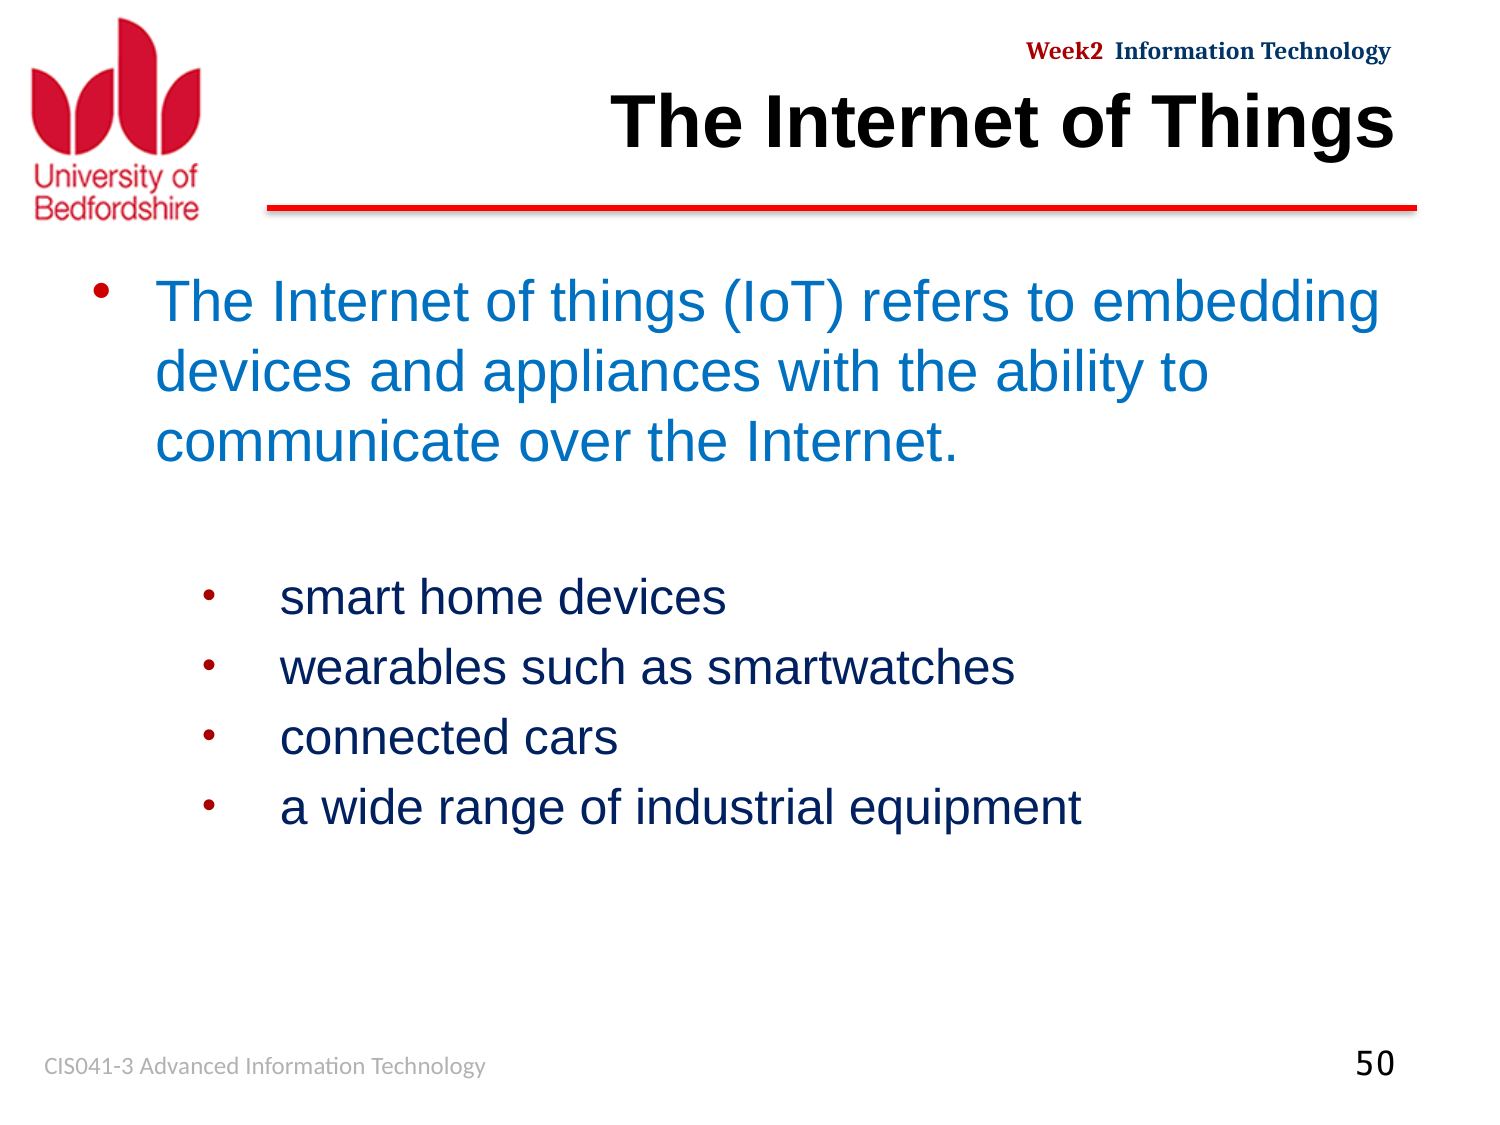

# The Internet of Things
The Internet of things (IoT) refers to embedding devices and appliances with the ability to communicate over the Internet.

smart home devices
wearables such as smartwatches
connected cars
a wide range of industrial equipment

CIS041-3 Advanced Information Technology